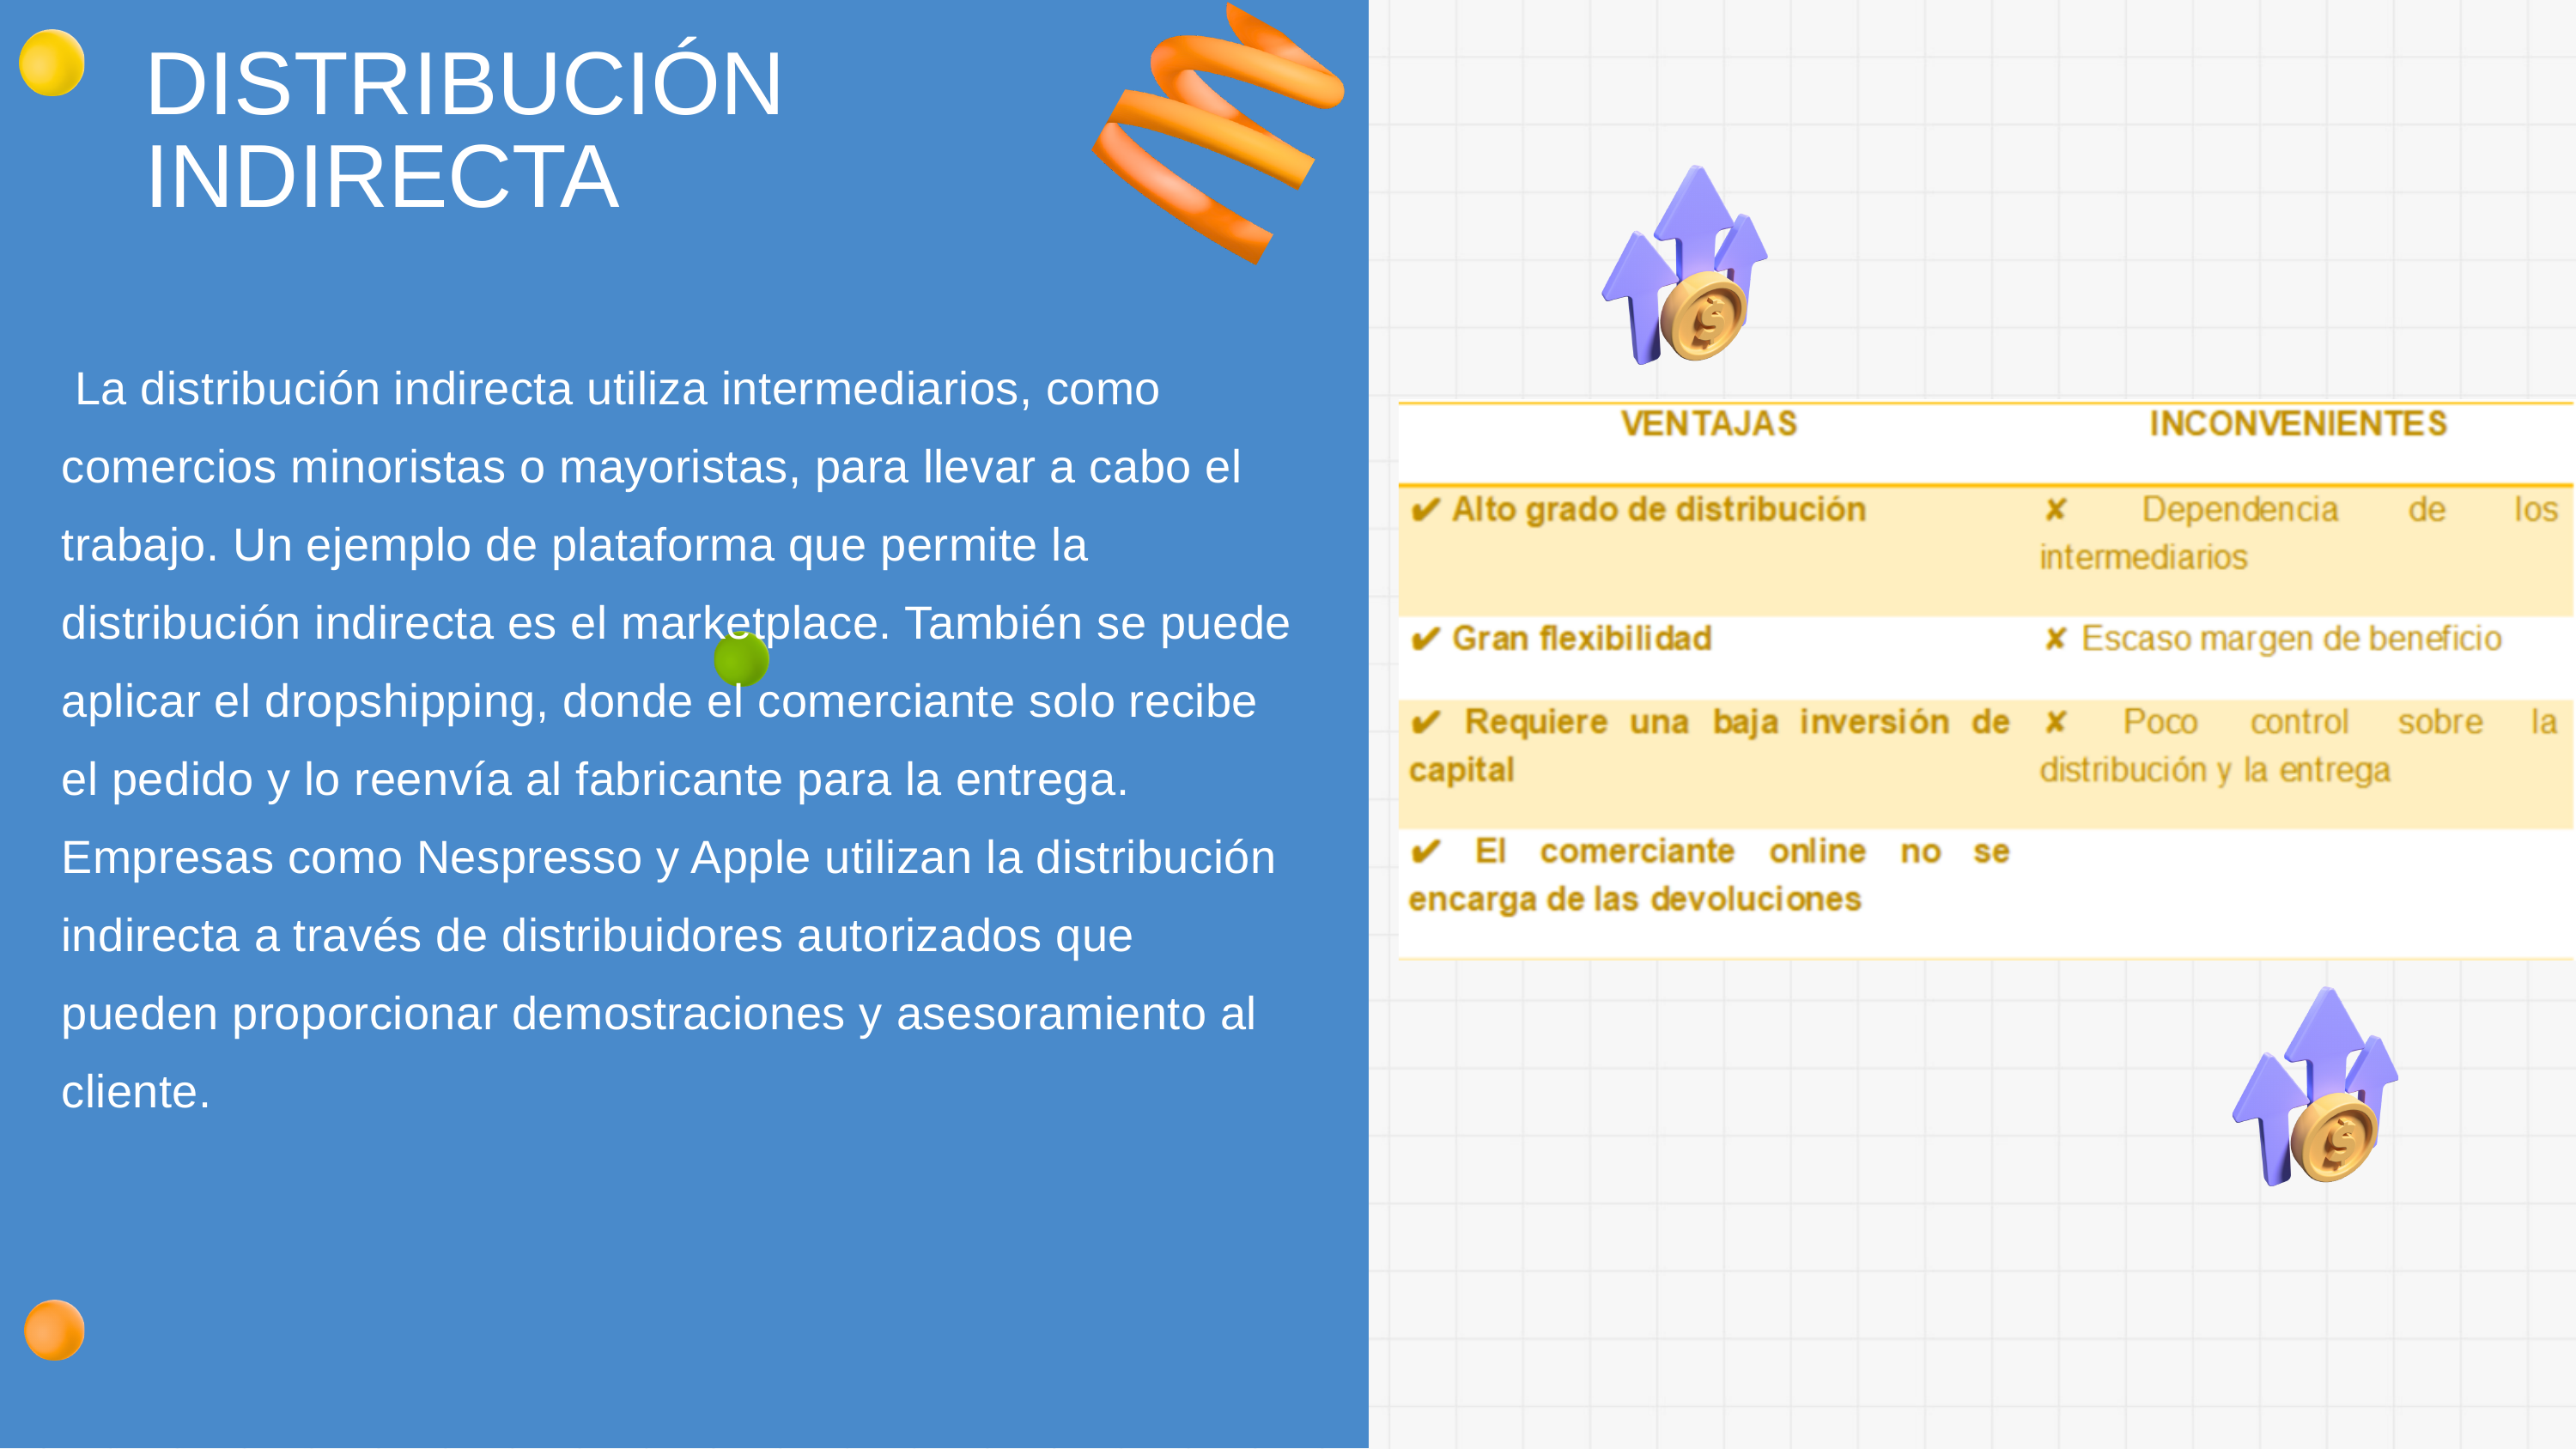

DISTRIBUCIÓN INDIRECTA

 La distribución indirecta utiliza intermediarios, como comercios minoristas o mayoristas, para llevar a cabo el trabajo. Un ejemplo de plataforma que permite la distribución indirecta es el marketplace. También se puede aplicar el dropshipping, donde el comerciante solo recibe el pedido y lo reenvía al fabricante para la entrega.
Empresas como Nespresso y Apple utilizan la distribución indirecta a través de distribuidores autorizados que pueden proporcionar demostraciones y asesoramiento al cliente.